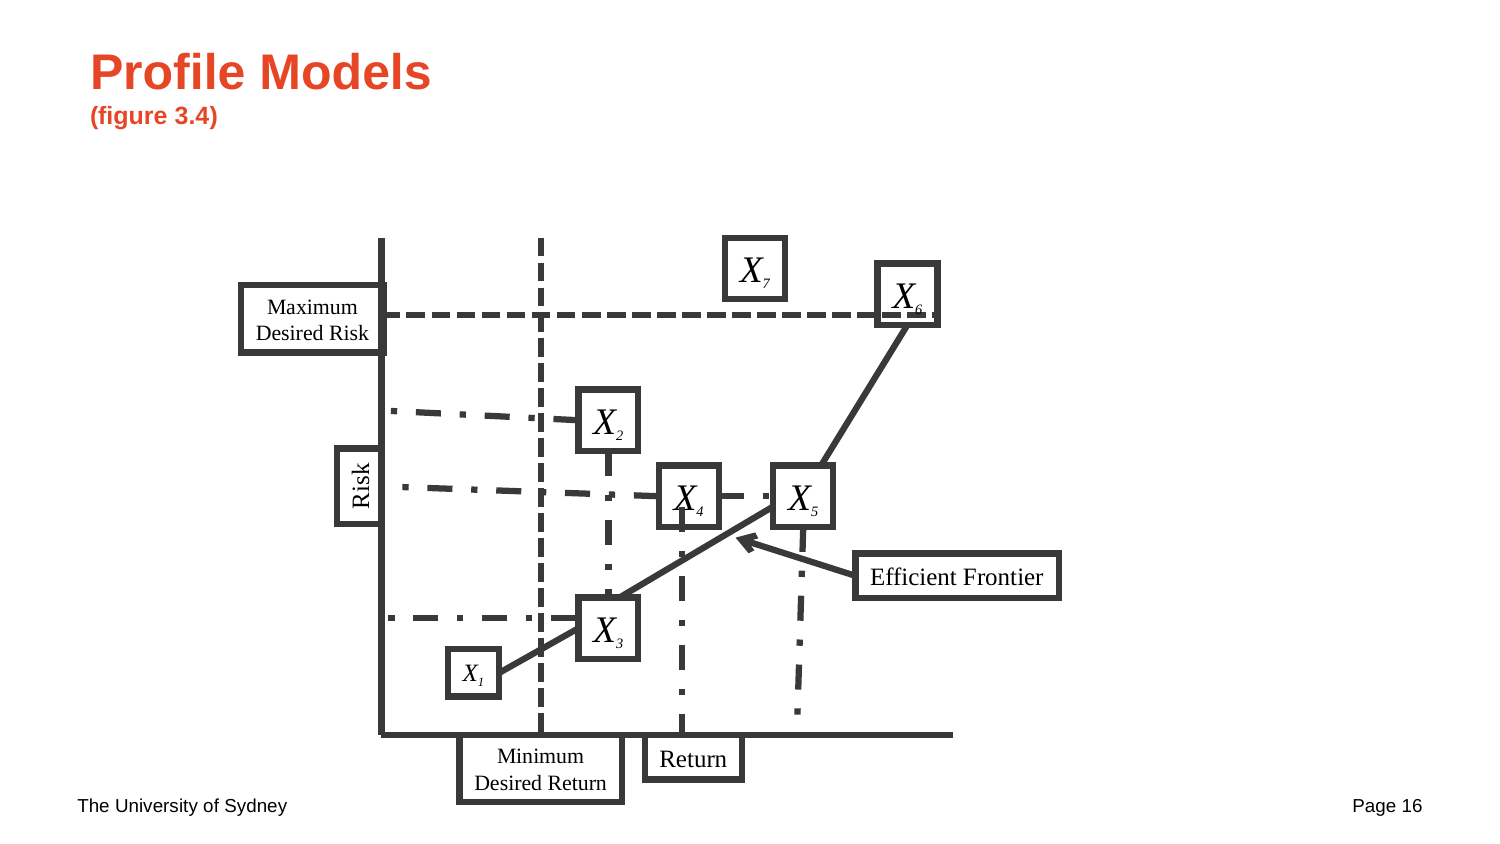

# Profile Models (figure 3.4)
X7
X6
Maximum
Desired Risk
X2
Risk
X4
X5
Efficient Frontier
X3
X1
Minimum
Desired Return
Return